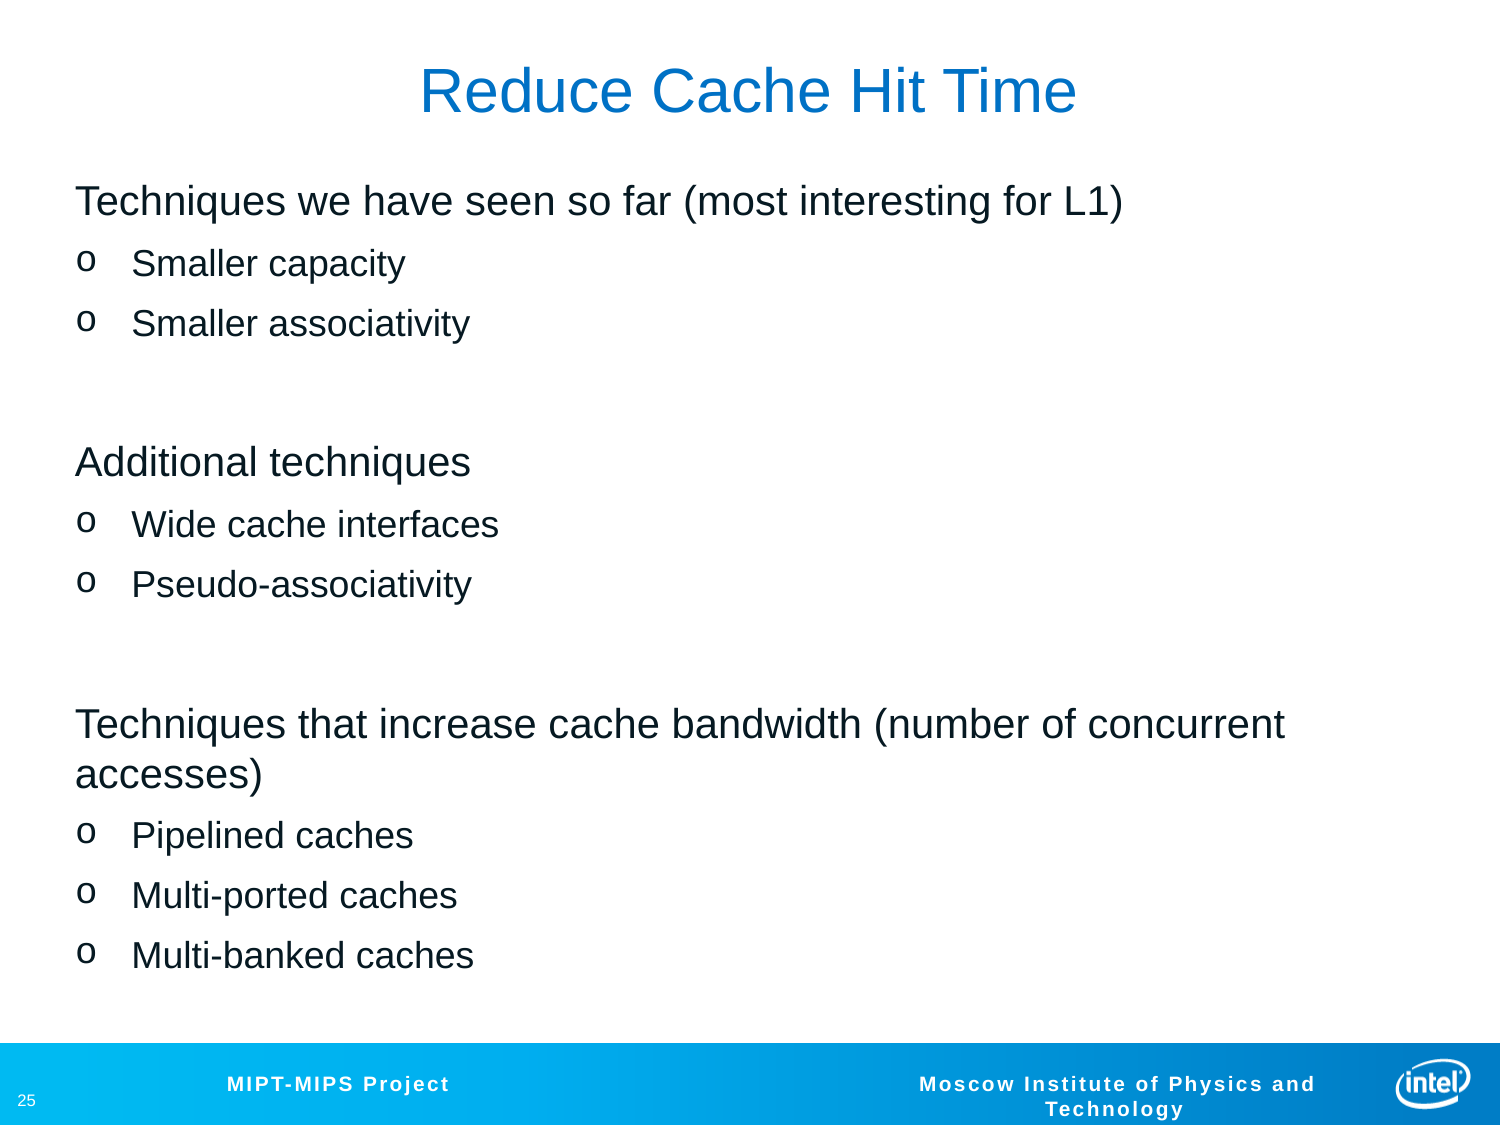

# Reduce Cache Hit Time
Techniques we have seen so far (most interesting for L1)
Smaller capacity
Smaller associativity

Additional techniques
Wide cache interfaces
Pseudo-associativity

Techniques that increase cache bandwidth (number of concurrent accesses)
Pipelined caches
Multi-ported caches
Multi-banked caches